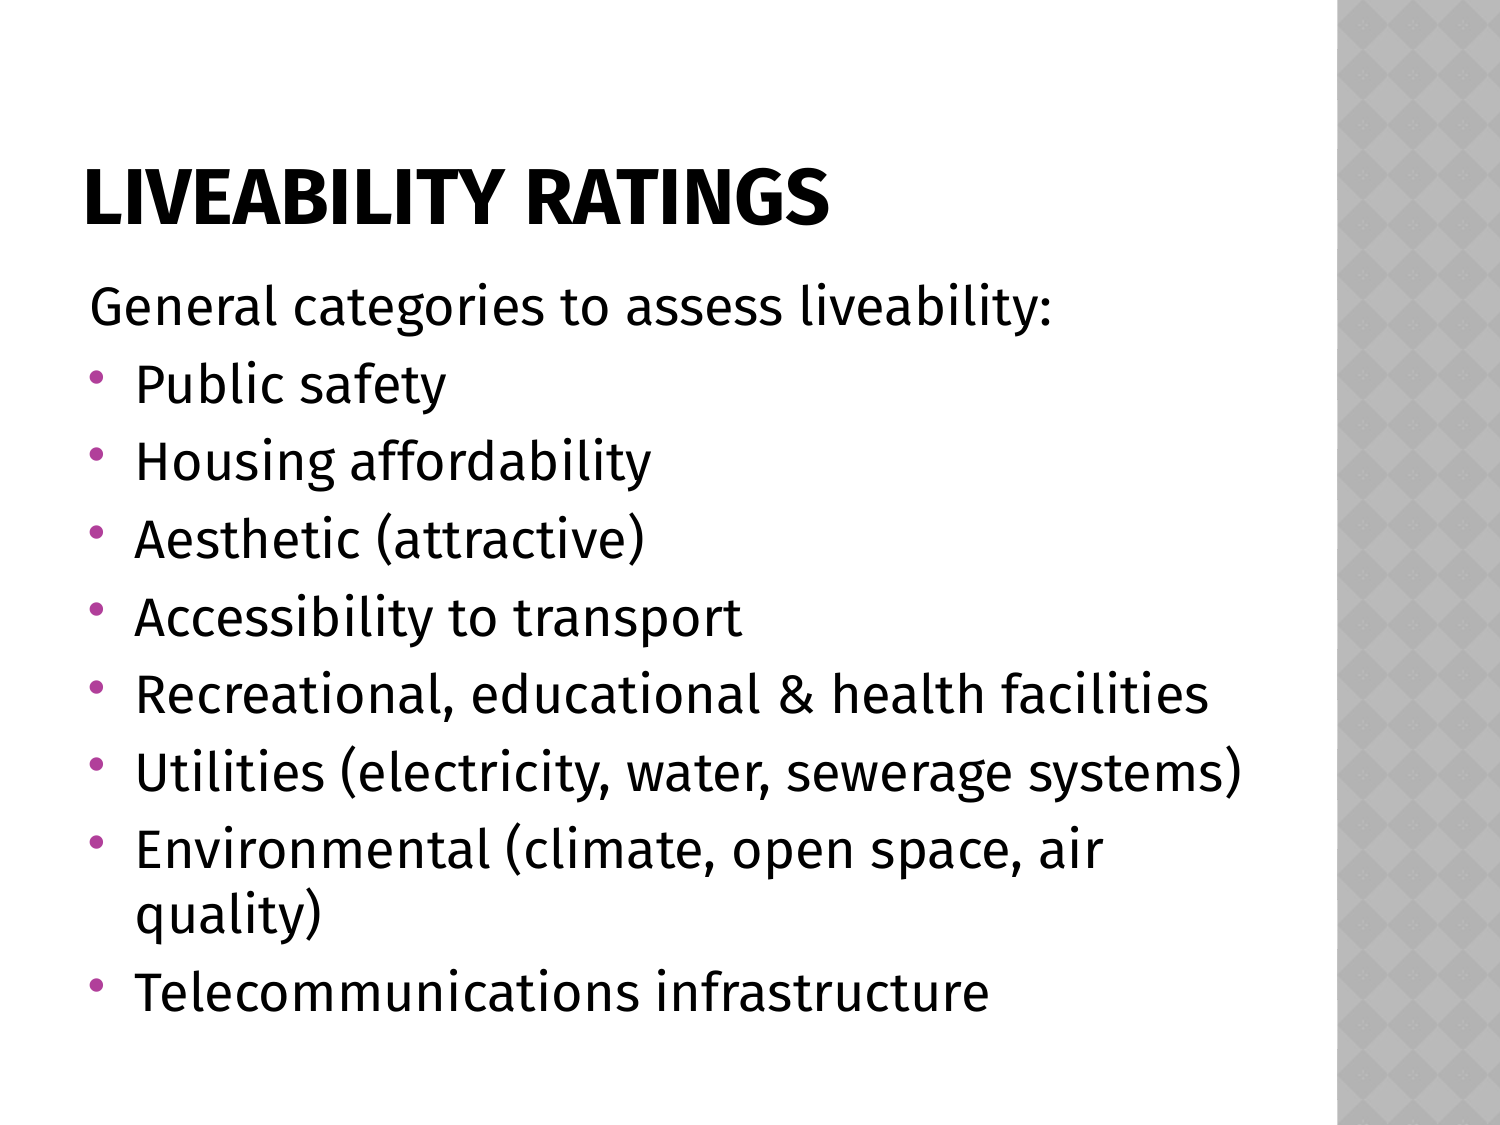

# Liveability Ratings
General categories to assess liveability:
Public safety
Housing affordability
Aesthetic (attractive)
Accessibility to transport
Recreational, educational & health facilities
Utilities (electricity, water, sewerage systems)
Environmental (climate, open space, air quality)
Telecommunications infrastructure